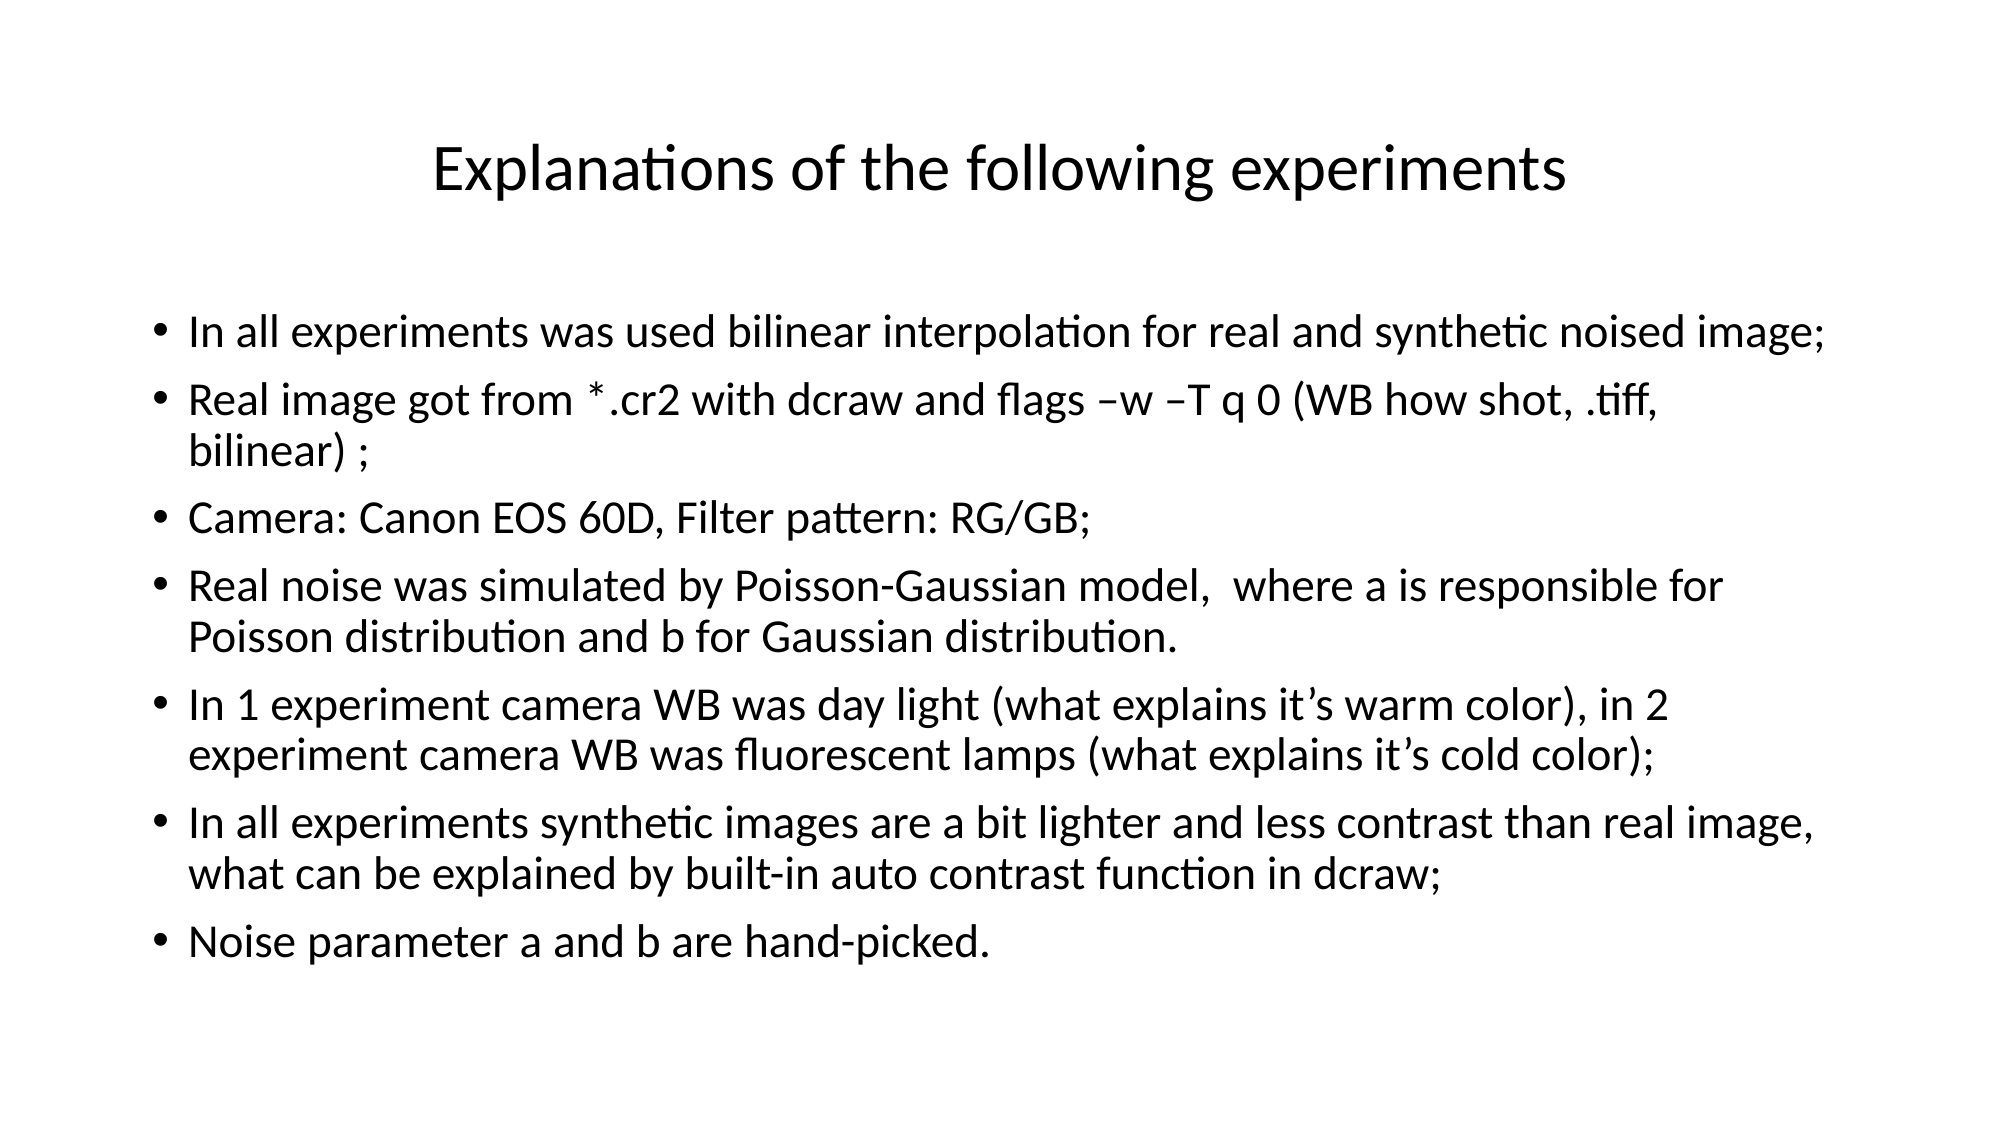

# Explanations of the following experiments
In all experiments was used bilinear interpolation for real and synthetic noised image;
Real image got from *.cr2 with dcraw and flags –w –T q 0 (WB how shot, .tiff, bilinear) ;
Camera: Canon EOS 60D, Filter pattern: RG/GB;
Real noise was simulated by Poisson-Gaussian model,  where a is responsible for Poisson distribution and b for Gaussian distribution.
In 1 experiment camera WB was day light (what explains it’s warm color), in 2 experiment camera WB was fluorescent lamps (what explains it’s cold color);
In all experiments synthetic images are a bit lighter and less contrast than real image, what can be explained by built-in auto contrast function in dcraw;
Noise parameter a and b are hand-picked.